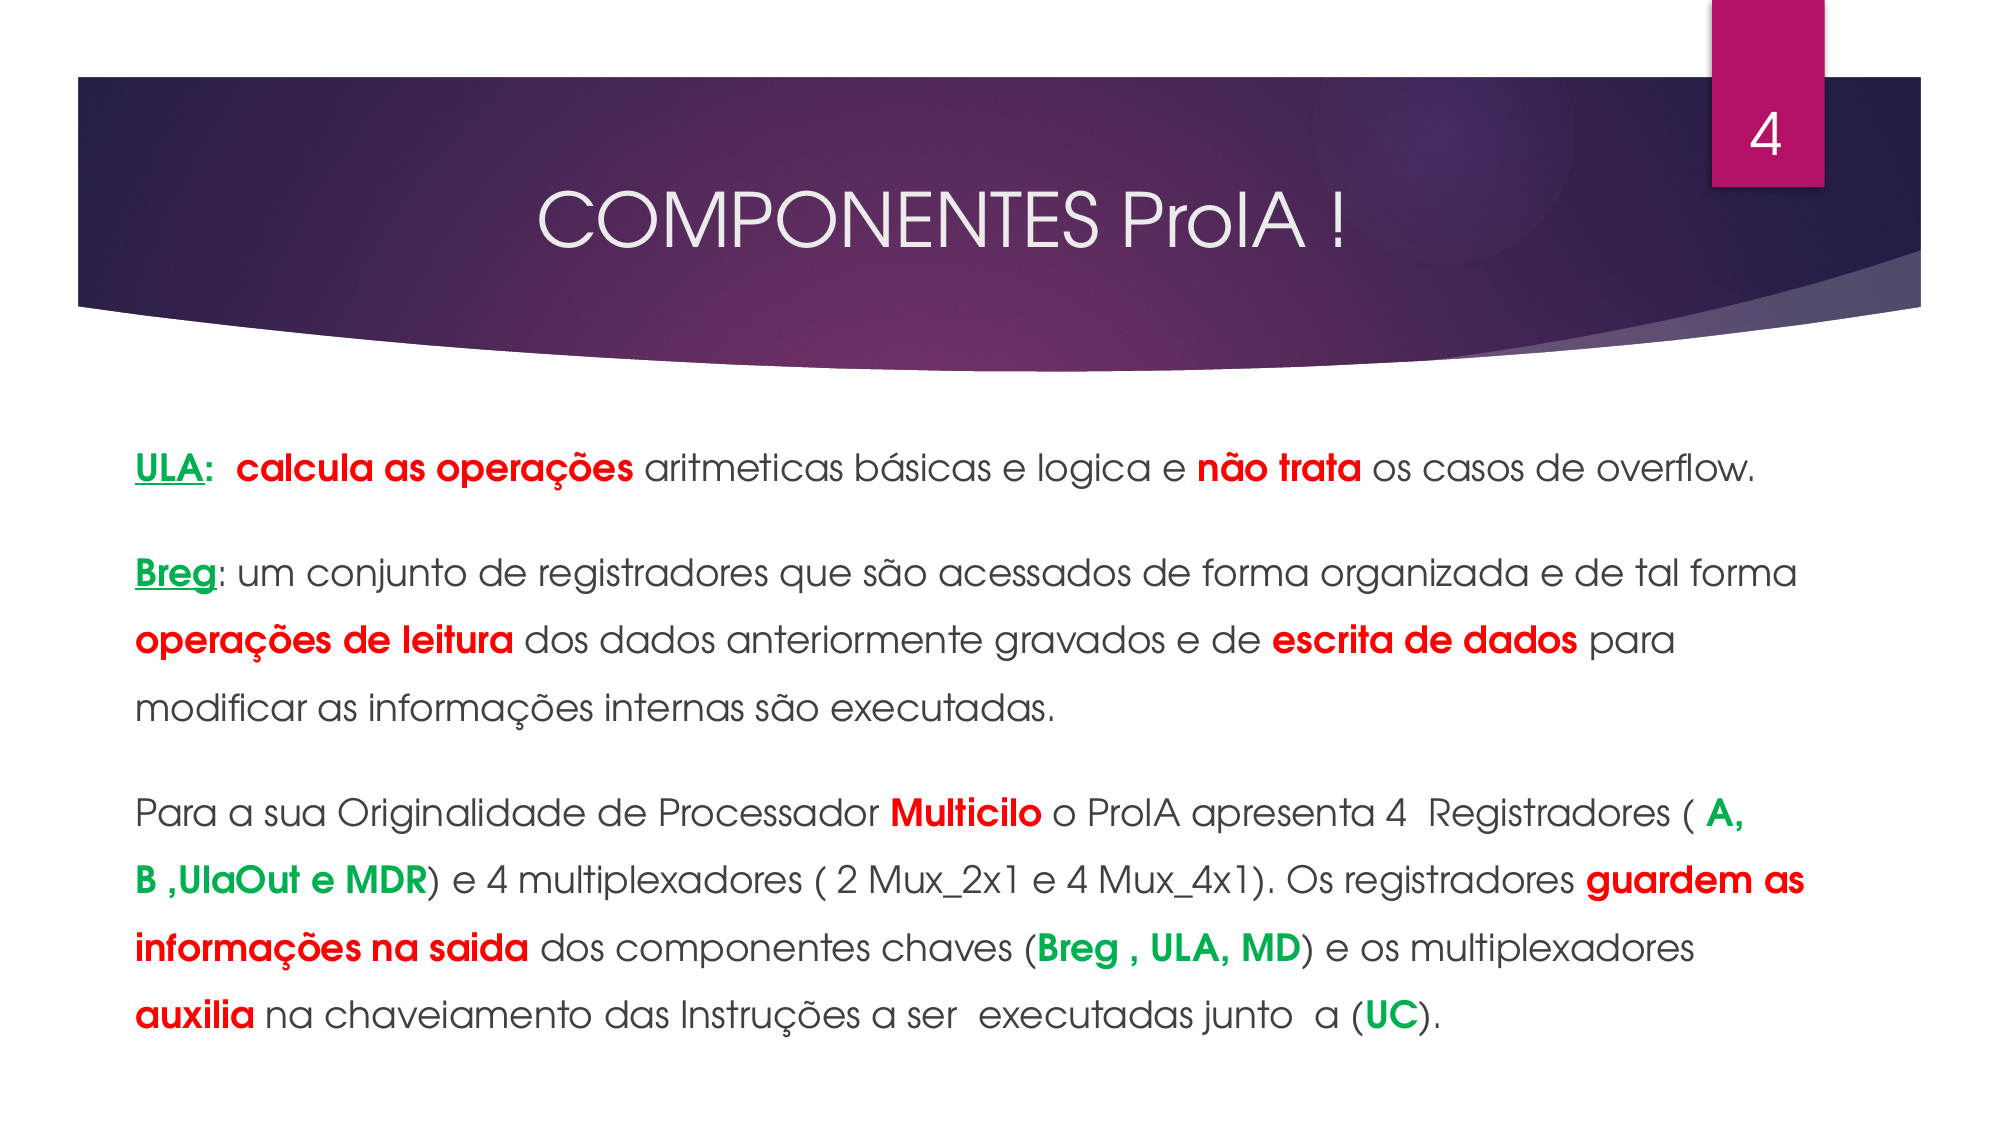

4
# COMPONENTES ProIA !
ULA:  calcula as operações aritmeticas básicas e logica e não trata os casos de overflow.
Breg: um conjunto de registradores que são acessados de forma organizada e de tal forma  operações de leitura dos dados anteriormente gravados e de escrita de dados para modificar as informações internas são executadas.
Para a sua Originalidade de Processador Multicilo o ProIA apresenta 4  Registradores ( A, B ,UlaOut e MDR) e 4 multiplexadores ( 2 Mux_2x1 e 4 Mux_4x1). Os registradores guardem as informações na saida dos componentes chaves (Breg , ULA, MD) e os multiplexadores auxilia na chaveiamento das Instruções a ser  executadas junto  a (UC).